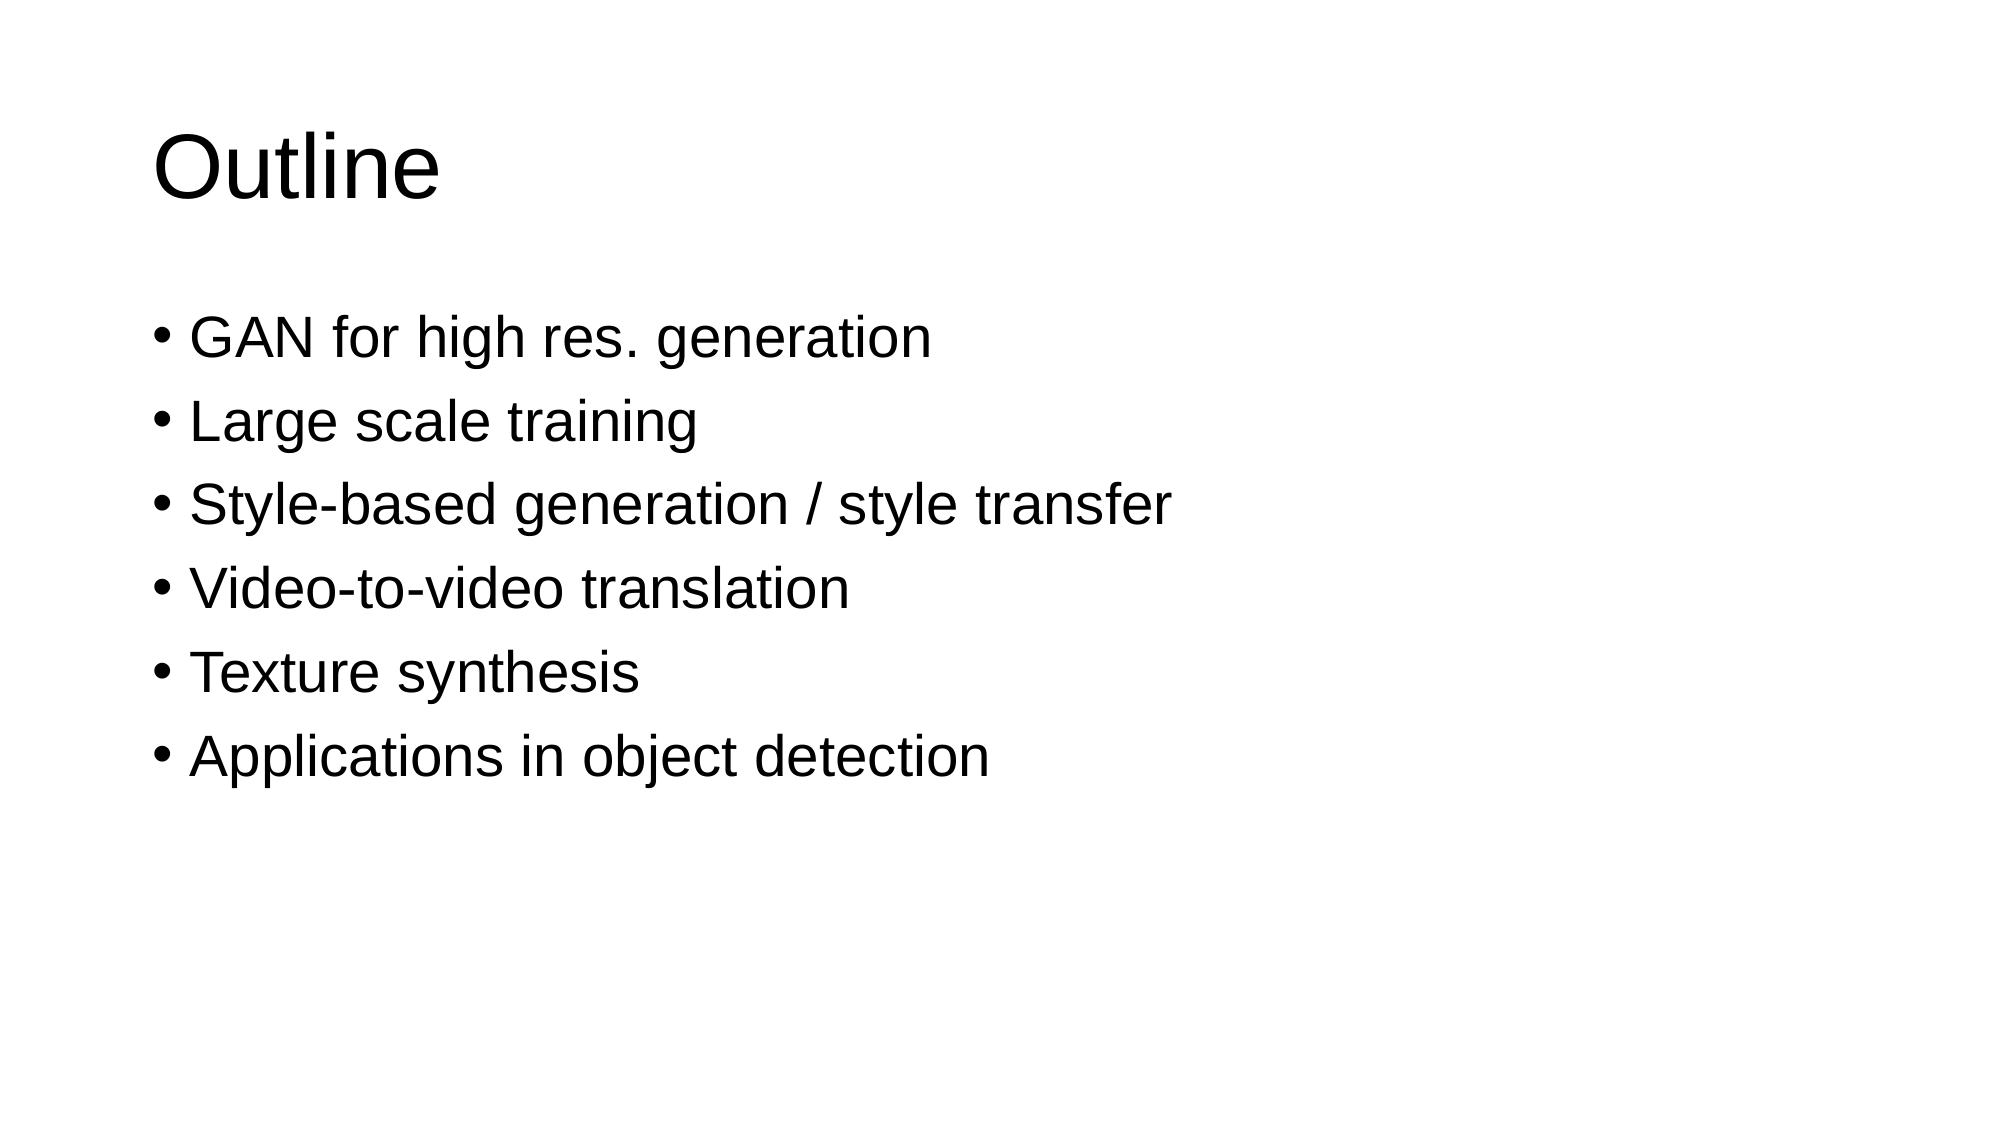

# Outline
GAN for high res. generation
Large scale training
Style-based generation / style transfer
Video-to-video translation
Texture synthesis
Applications in object detection